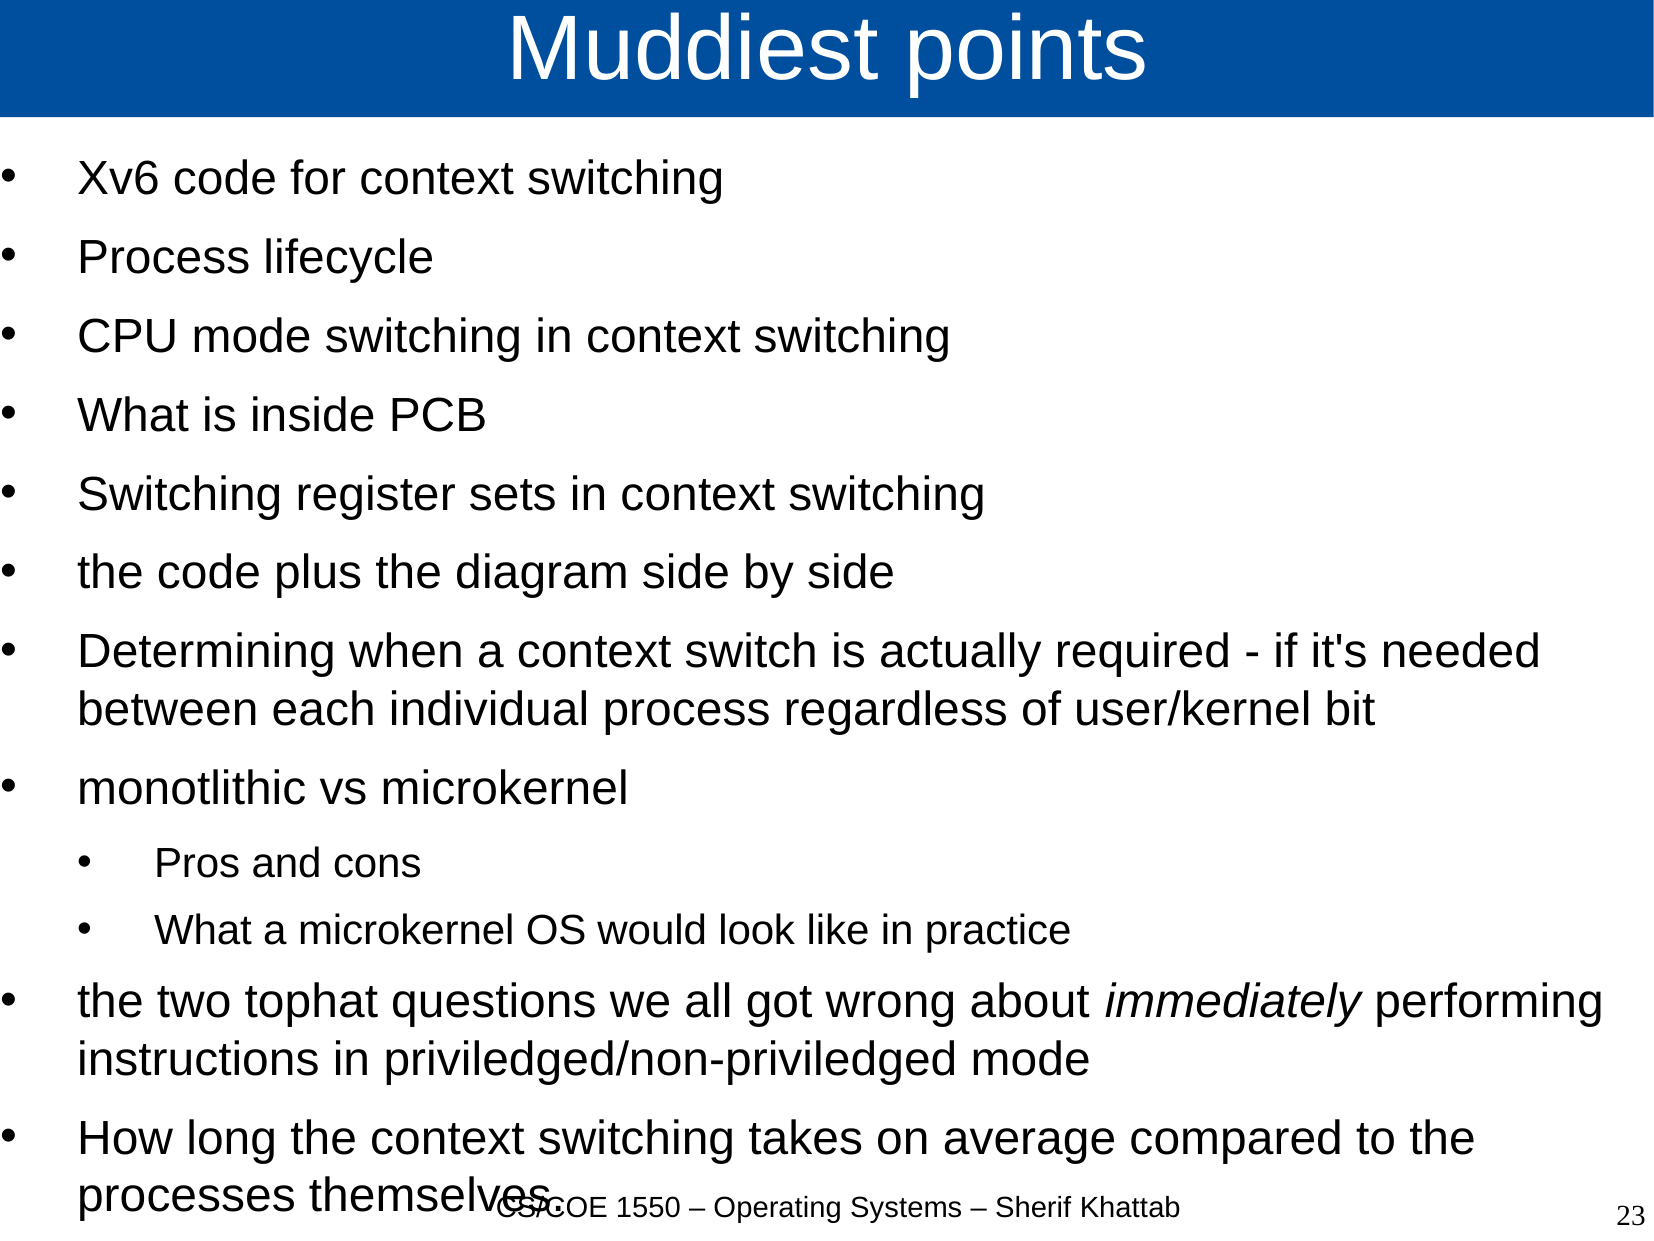

# Muddiest points
Xv6 code for context switching
Process lifecycle
CPU mode switching in context switching
What is inside PCB
Switching register sets in context switching
the code plus the diagram side by side
Determining when a context switch is actually required - if it's needed between each individual process regardless of user/kernel bit
monotlithic vs microkernel
Pros and cons
What a microkernel OS would look like in practice
the two tophat questions we all got wrong about immediately performing instructions in priviledged/non-priviledged mode
How long the context switching takes on average compared to the processes themselves.
CS/COE 1550 – Operating Systems – Sherif Khattab
23